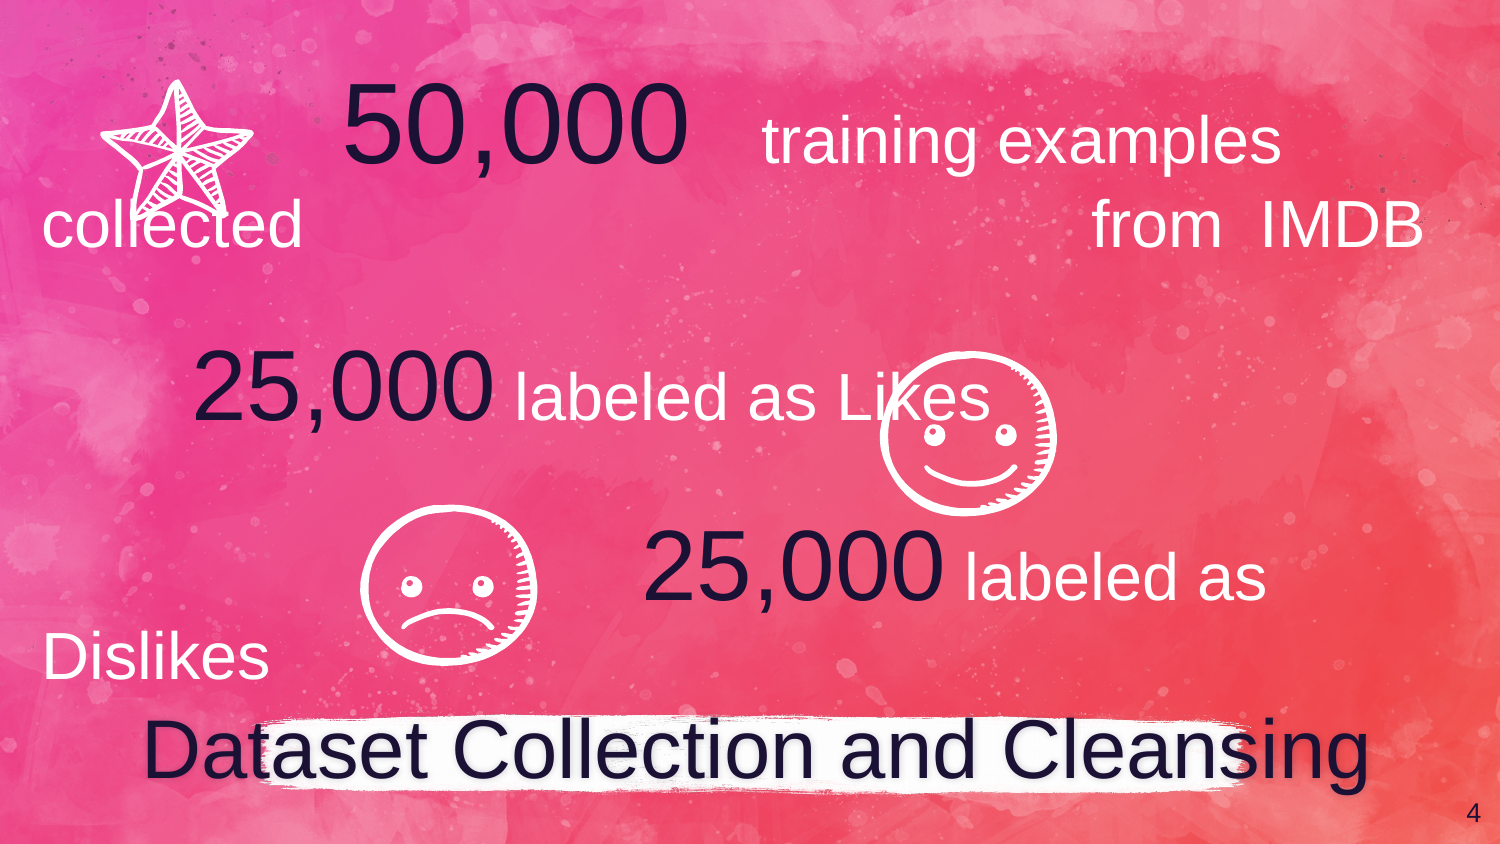

50,000  training examples collected 						from	 IMDB
	25,000 labeled as Likes
				25,000 labeled as Dislikes

Dataset Collection and Cleansing
4